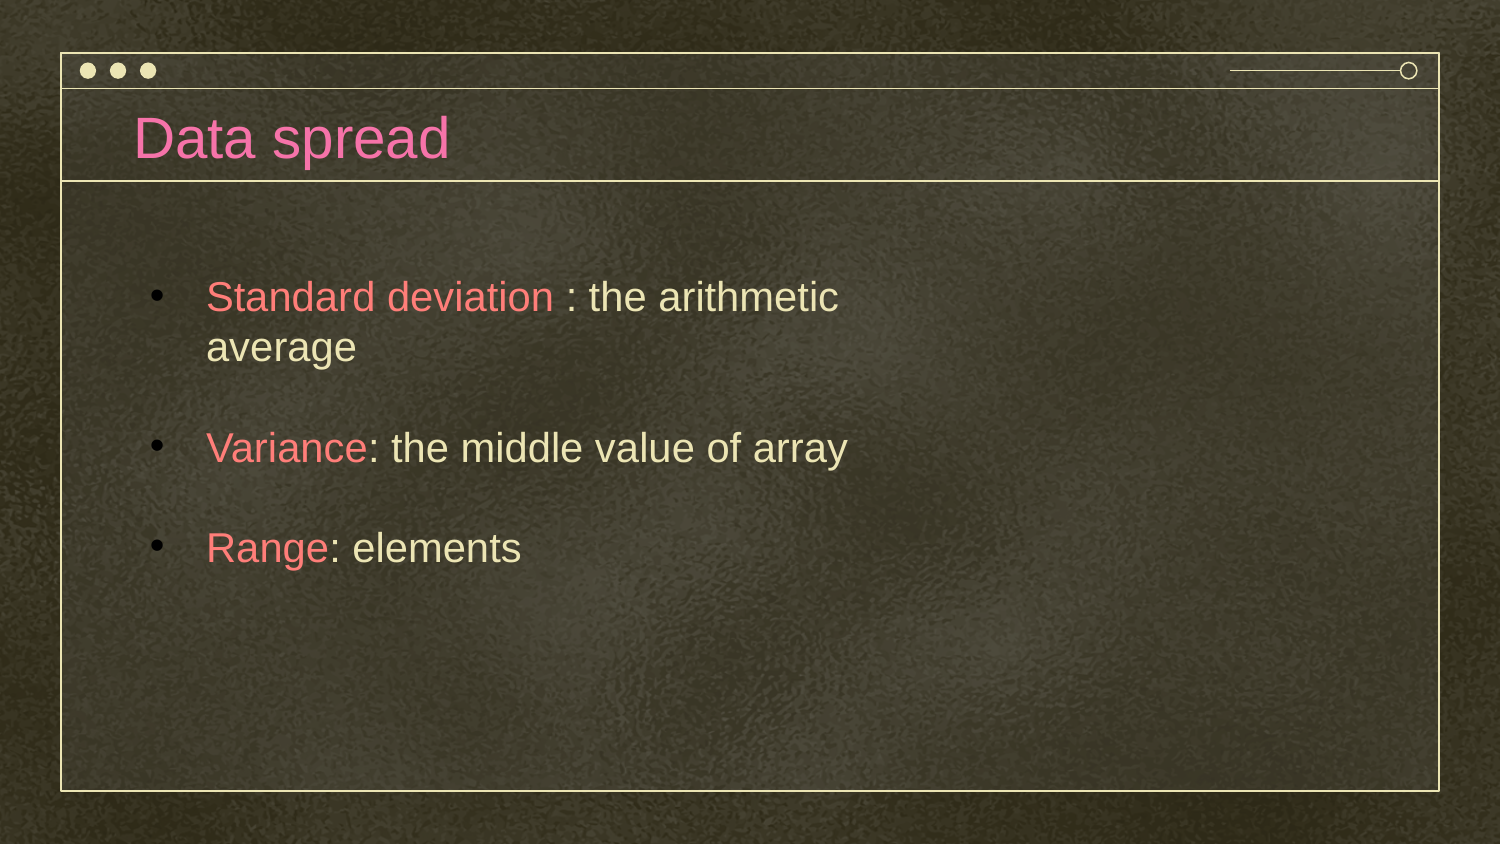

# Data spread
Standard deviation : the arithmetic average

Variance: the middle value of array

Range: elements